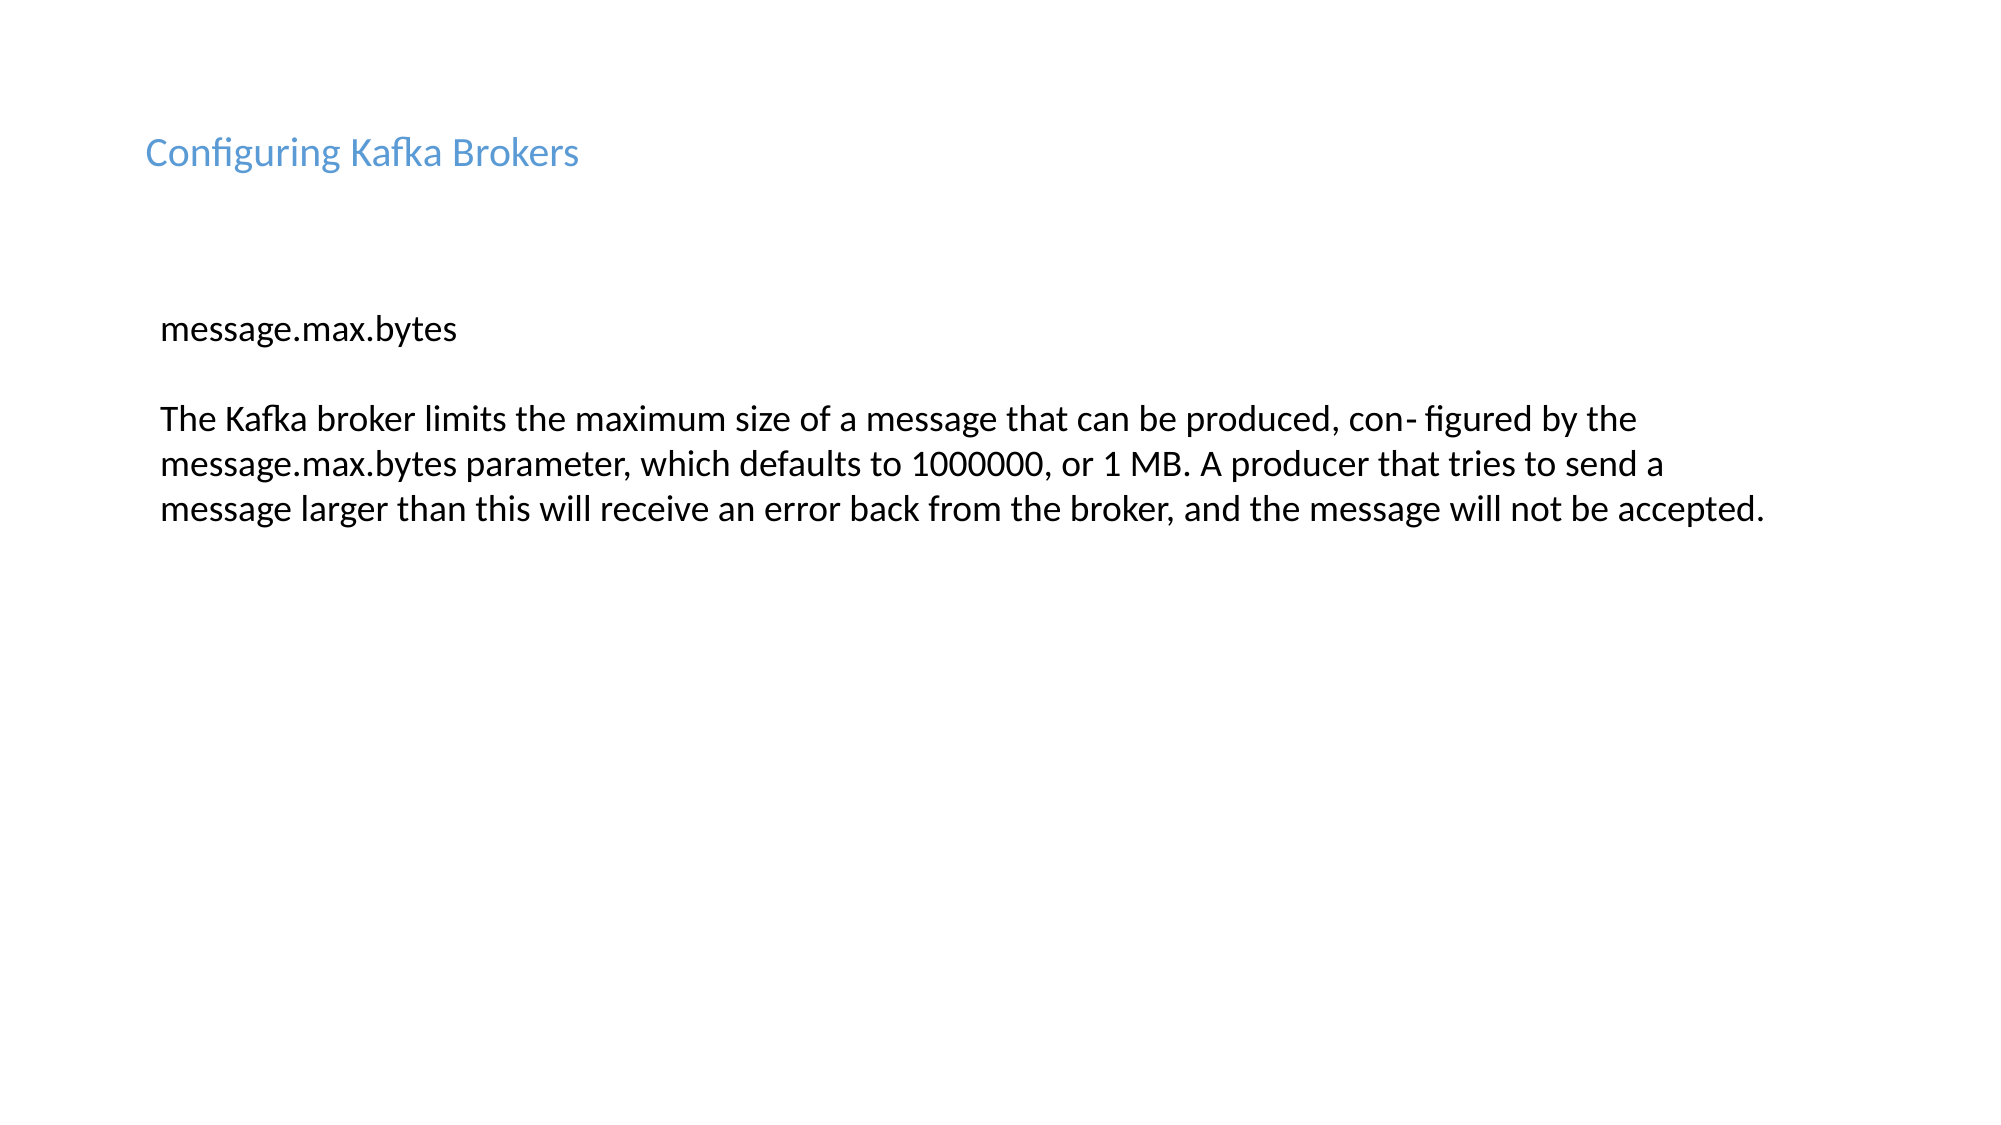

Configuring Kafka Brokers
message.max.bytes

The Kafka broker limits the maximum size of a message that can be produced, con‐ figured by the message.max.bytes parameter, which defaults to 1000000, or 1 MB. A producer that tries to send a message larger than this will receive an error back from the broker, and the message will not be accepted.